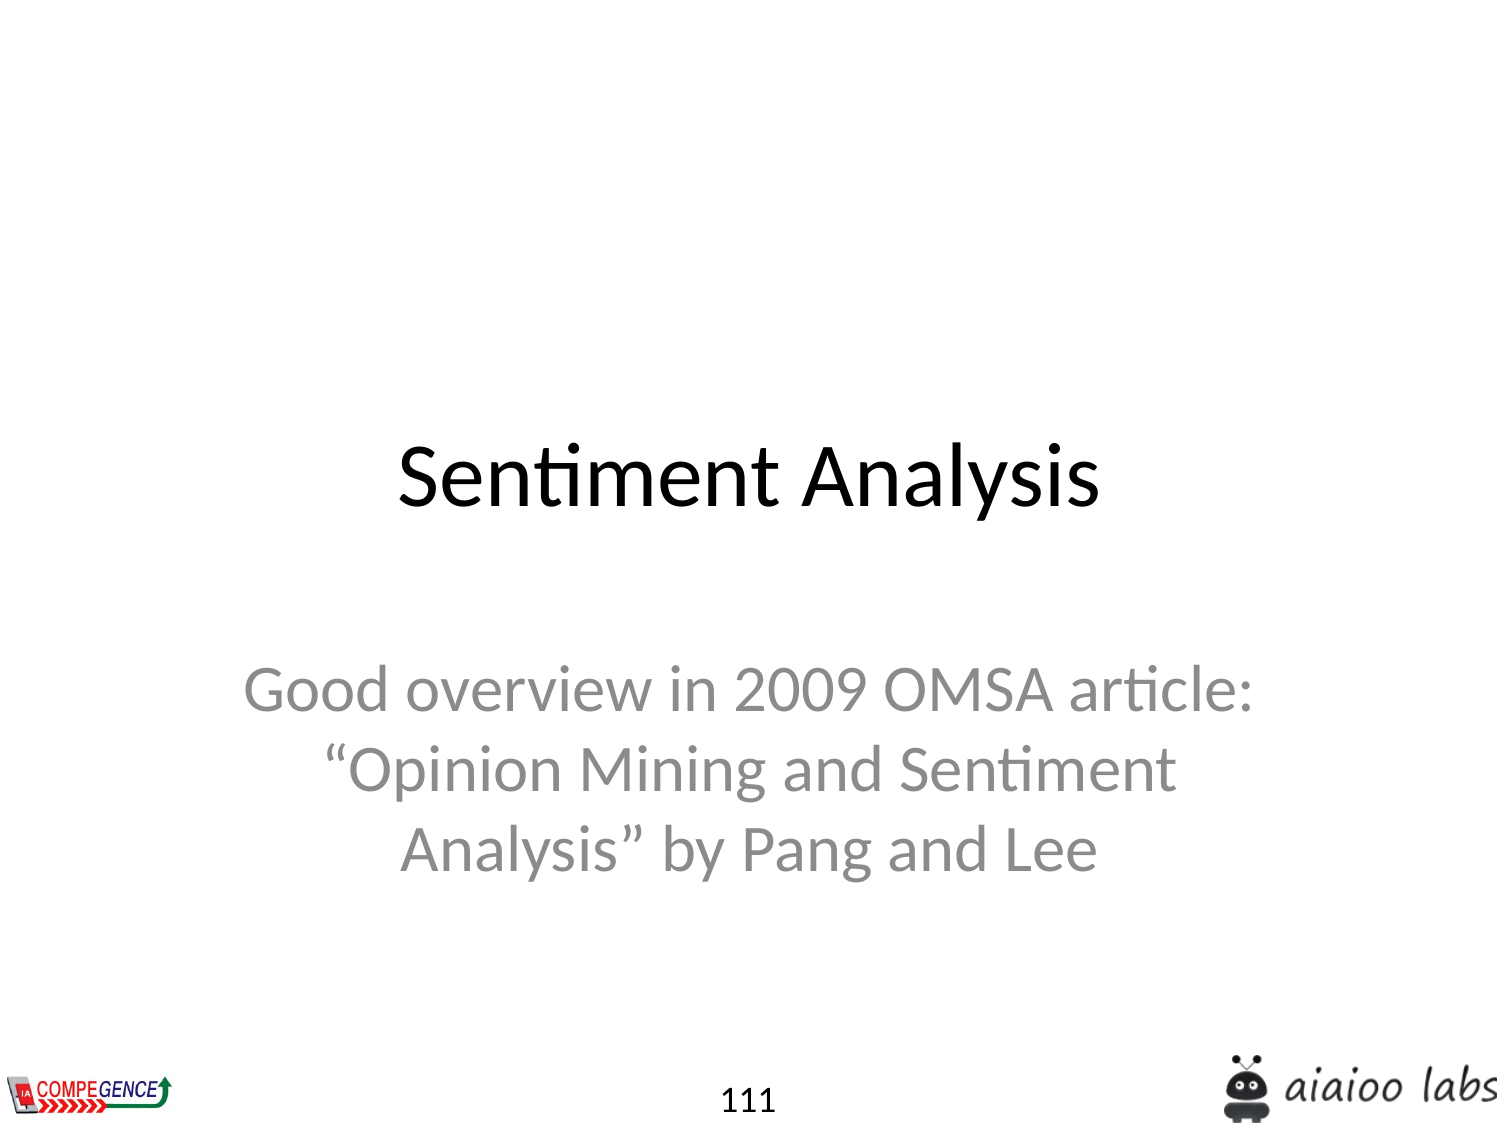

# Sentiment Analysis
Good overview in 2009 OMSA article: “Opinion Mining and Sentiment Analysis” by Pang and Lee